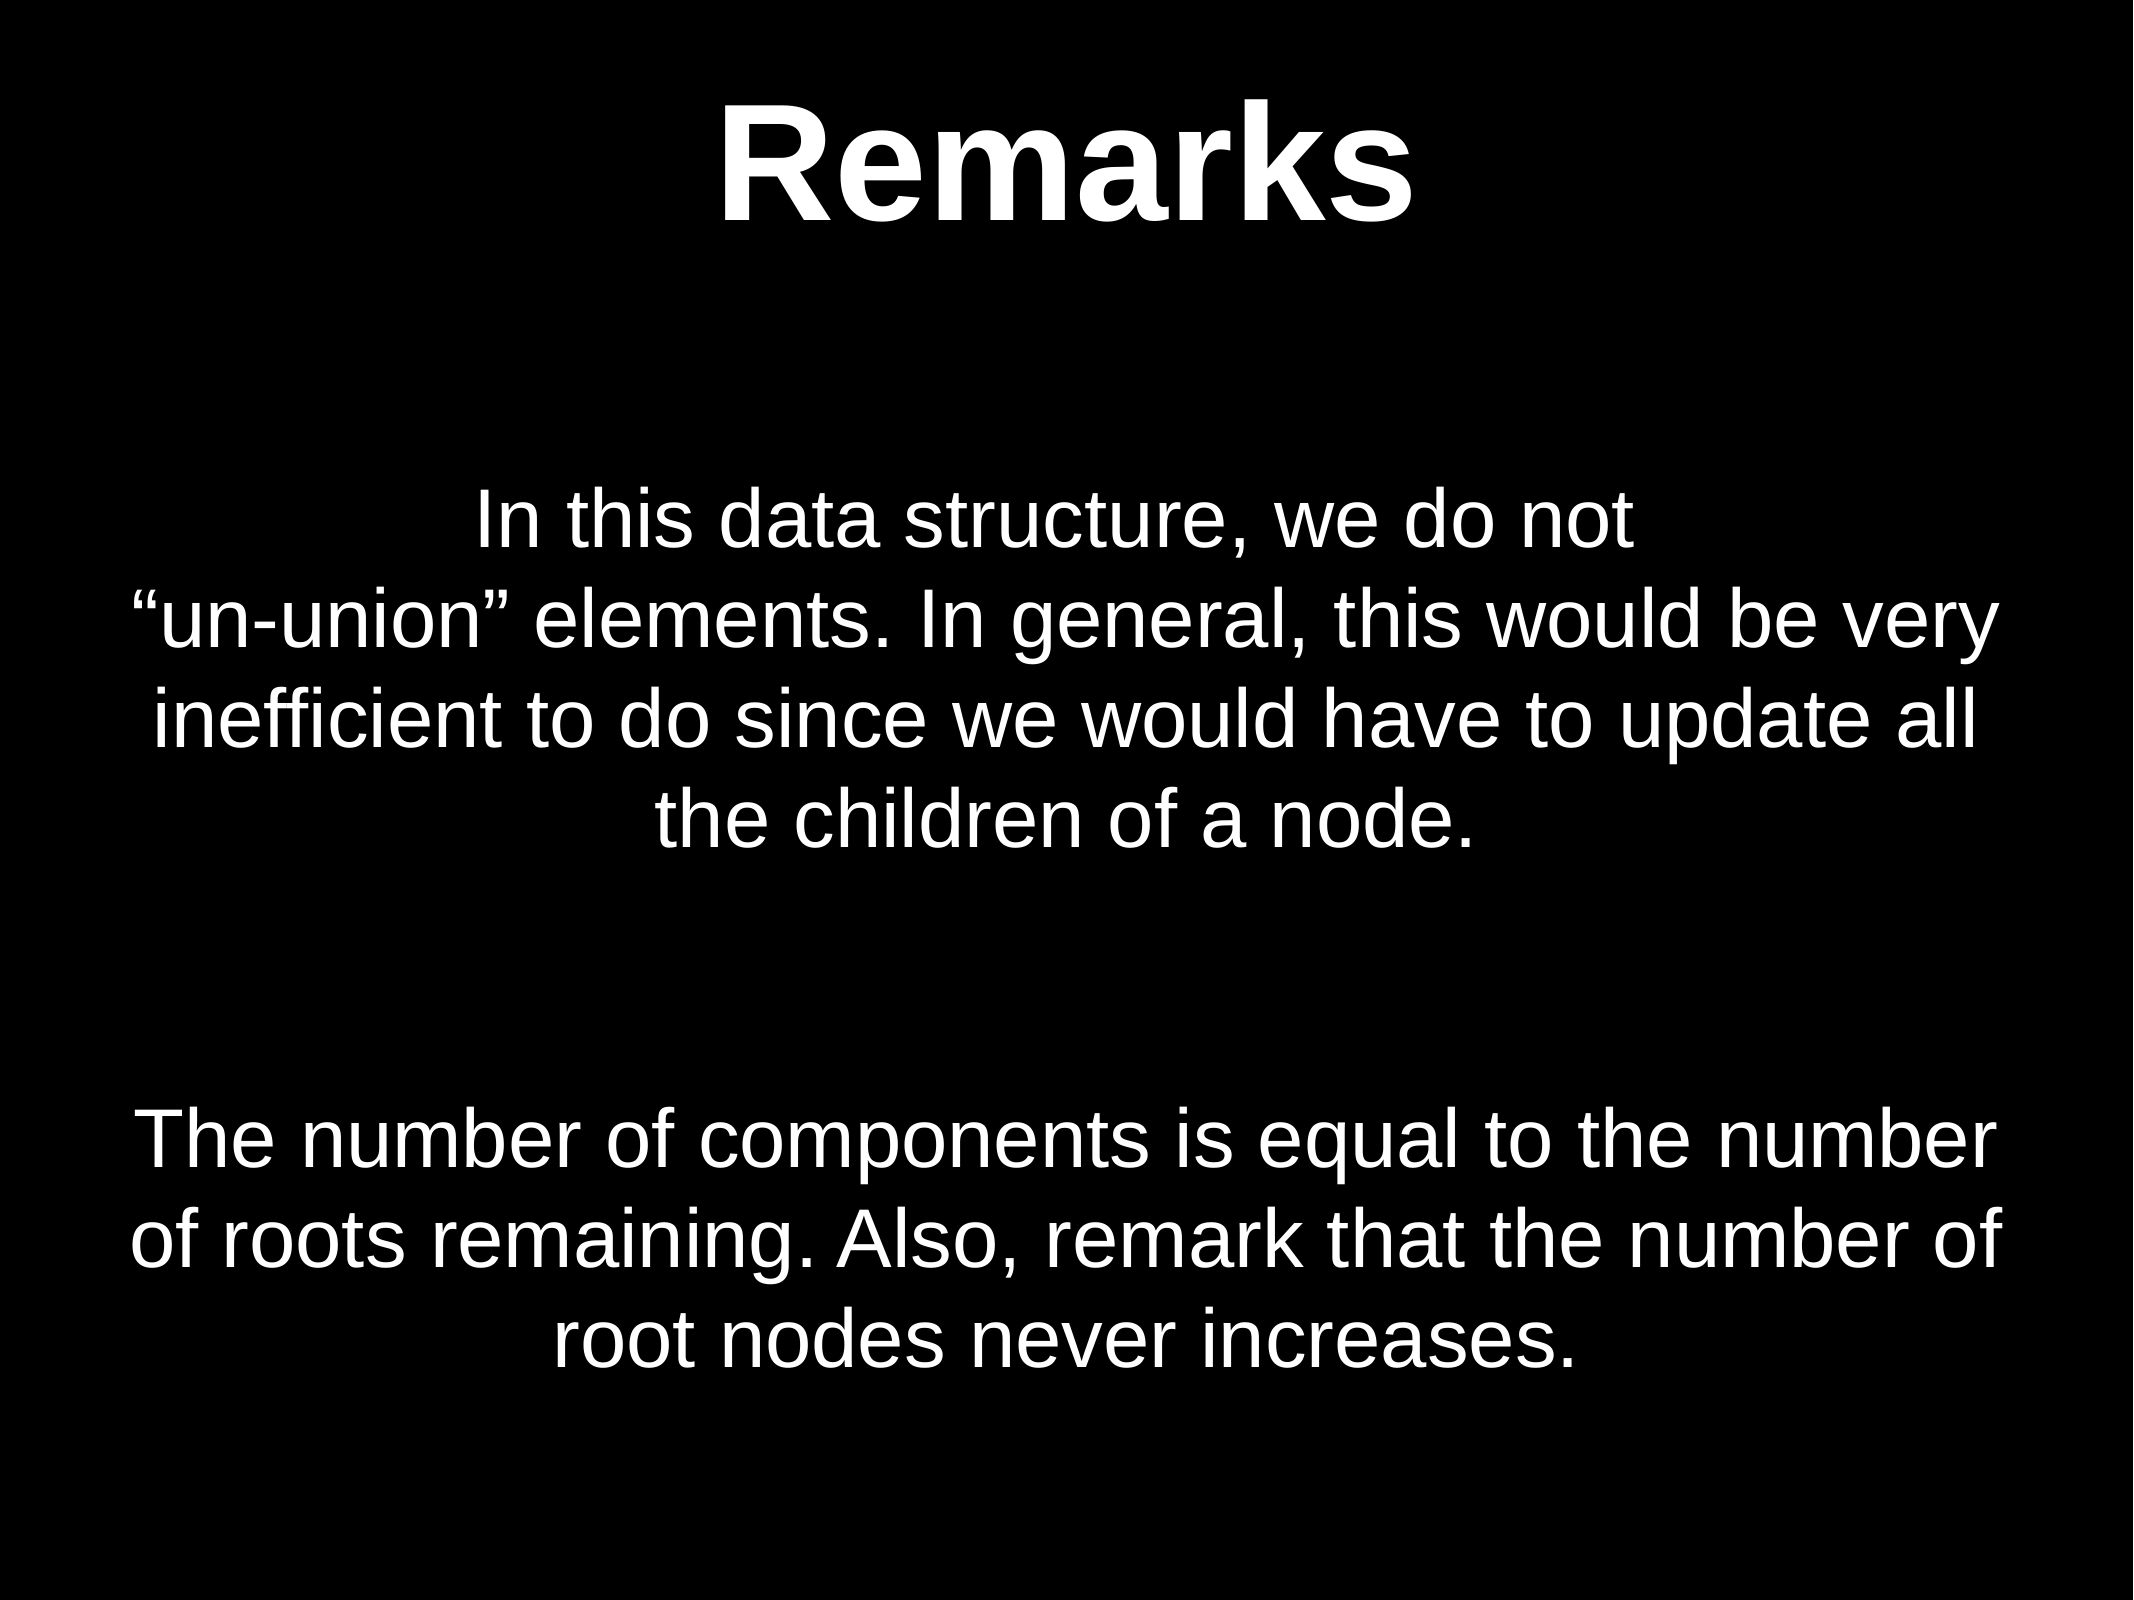

# Remarks
In this data structure, we do not
“un-union” elements. In general, this would be very inefficient to do since we would have to update all the children of a node.
The number of components is equal to the number of roots remaining. Also, remark that the number of root nodes never increases.